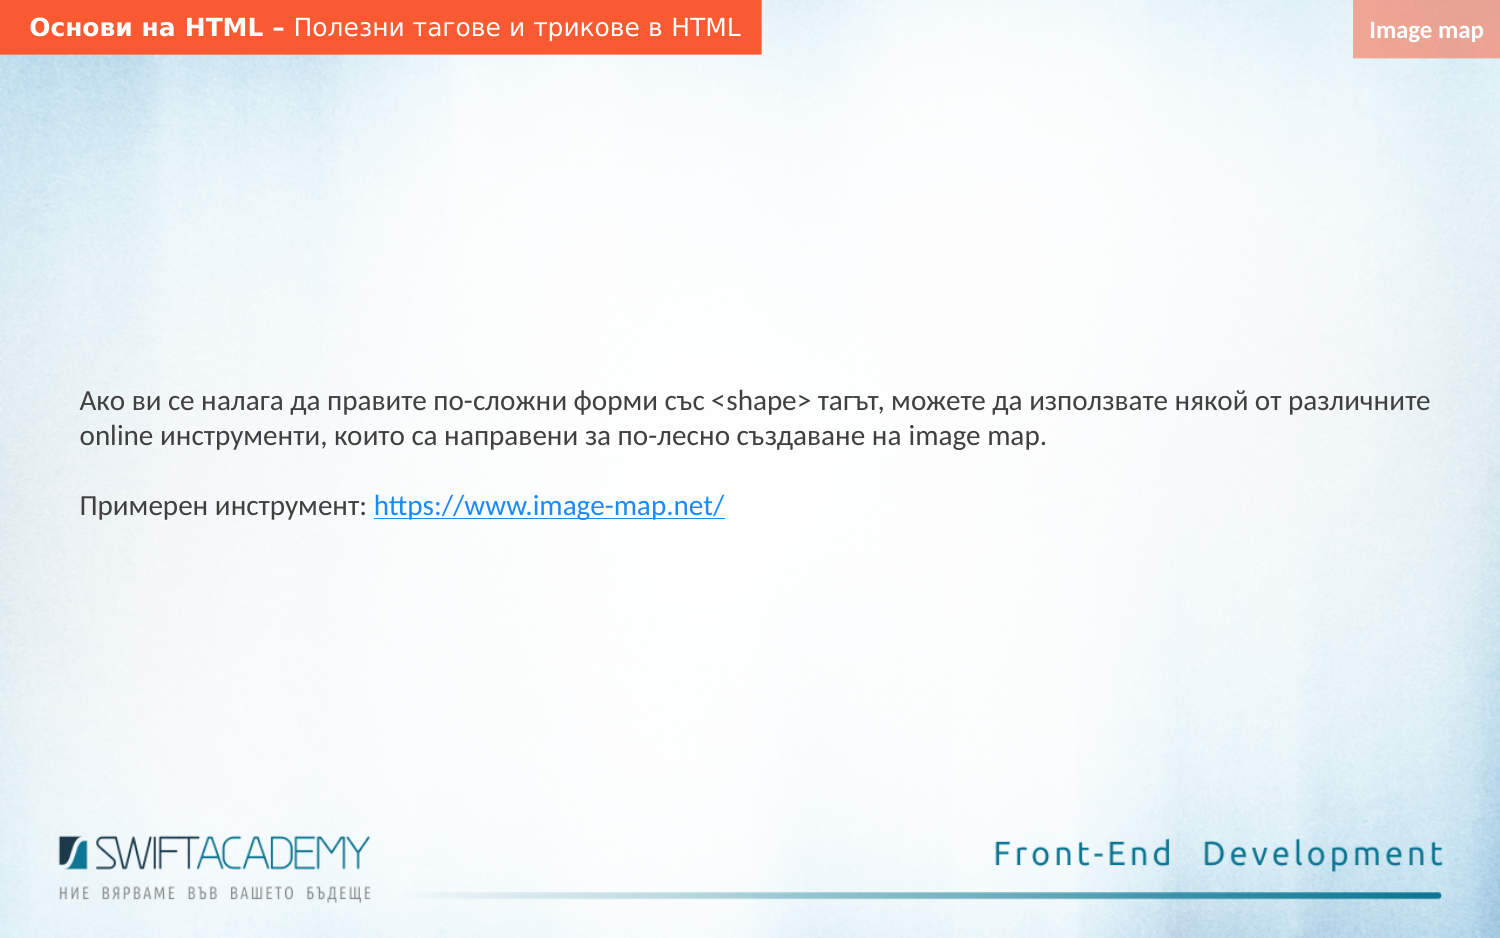

Основи на HTML – Полезни тагове и трикове в HTML
Image map
Ако ви се налага да правите по-сложни форми със <shape> тагът, можете да използвате някой от различните online инструменти, които са направени за по-лесно създаване на image map.
Примерен инструмент: https://www.image-map.net/